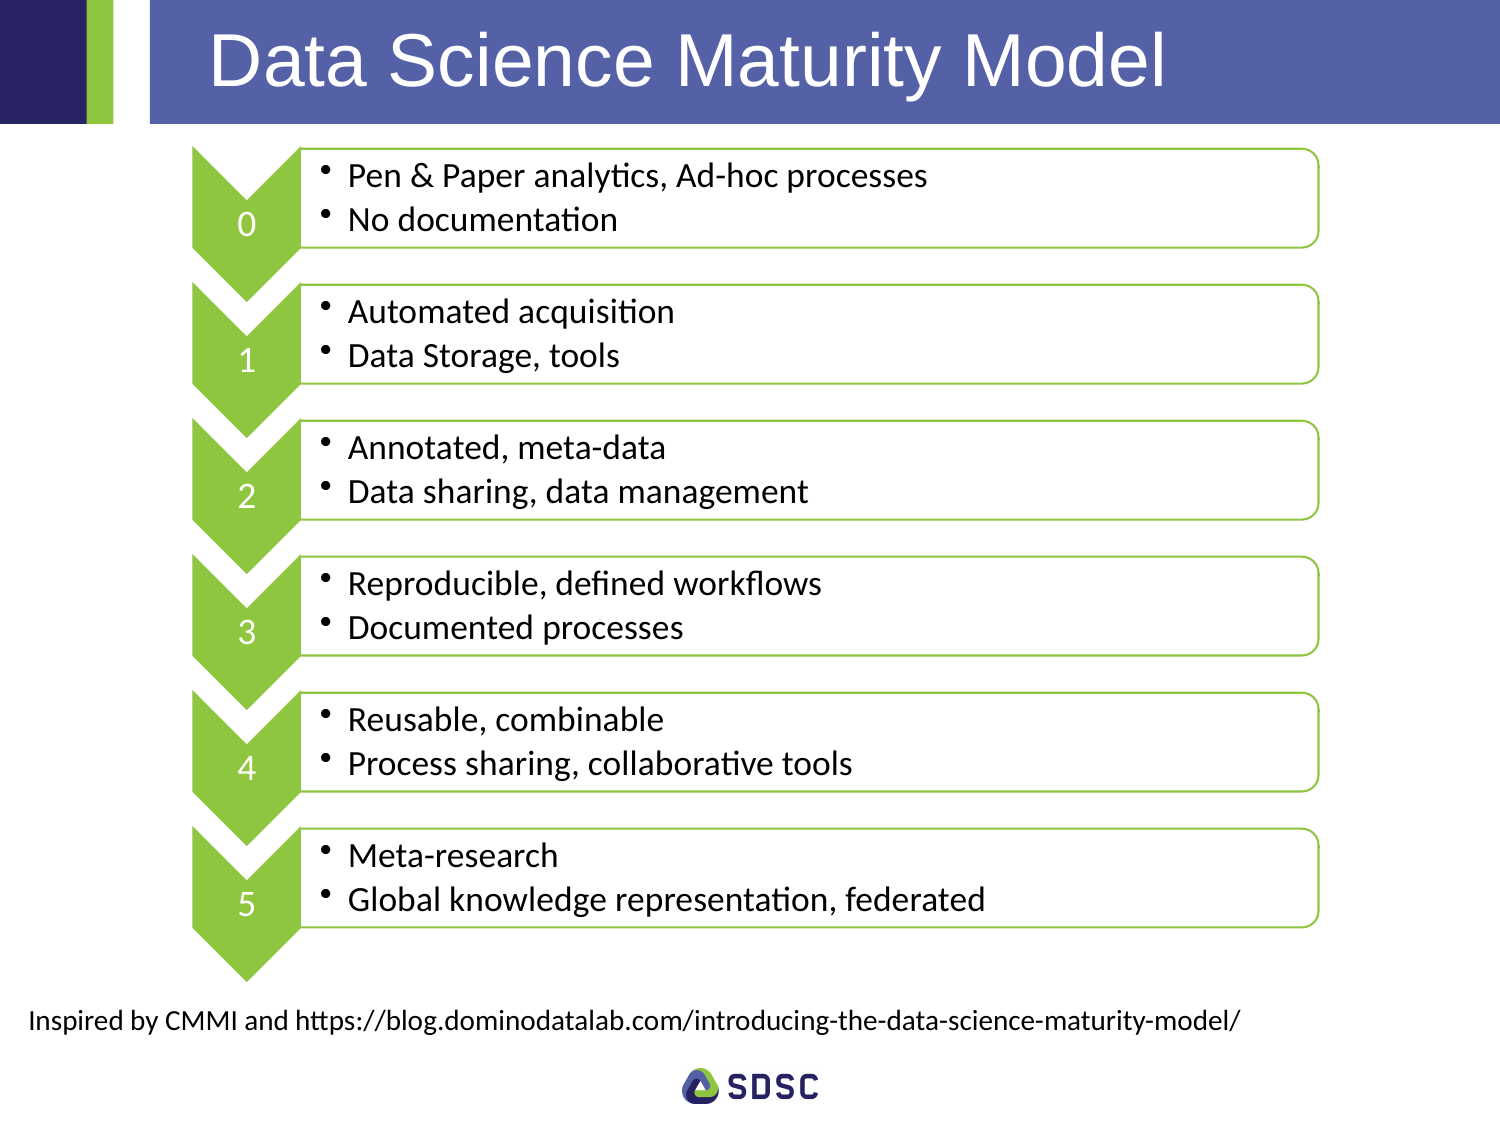

# Data Science Maturity Model
0
Pen & Paper analytics, Ad-hoc processes
No documentation
1
Automated acquisition
Data Storage, tools
2
Annotated, meta-data
Data sharing, data management
3
Reproducible, defined workflows
Documented processes
4
Reusable, combinable
Process sharing, collaborative tools
5
Meta-research
Global knowledge representation, federated
Inspired by CMMI and https://blog.dominodatalab.com/introducing-the-data-science-maturity-model/